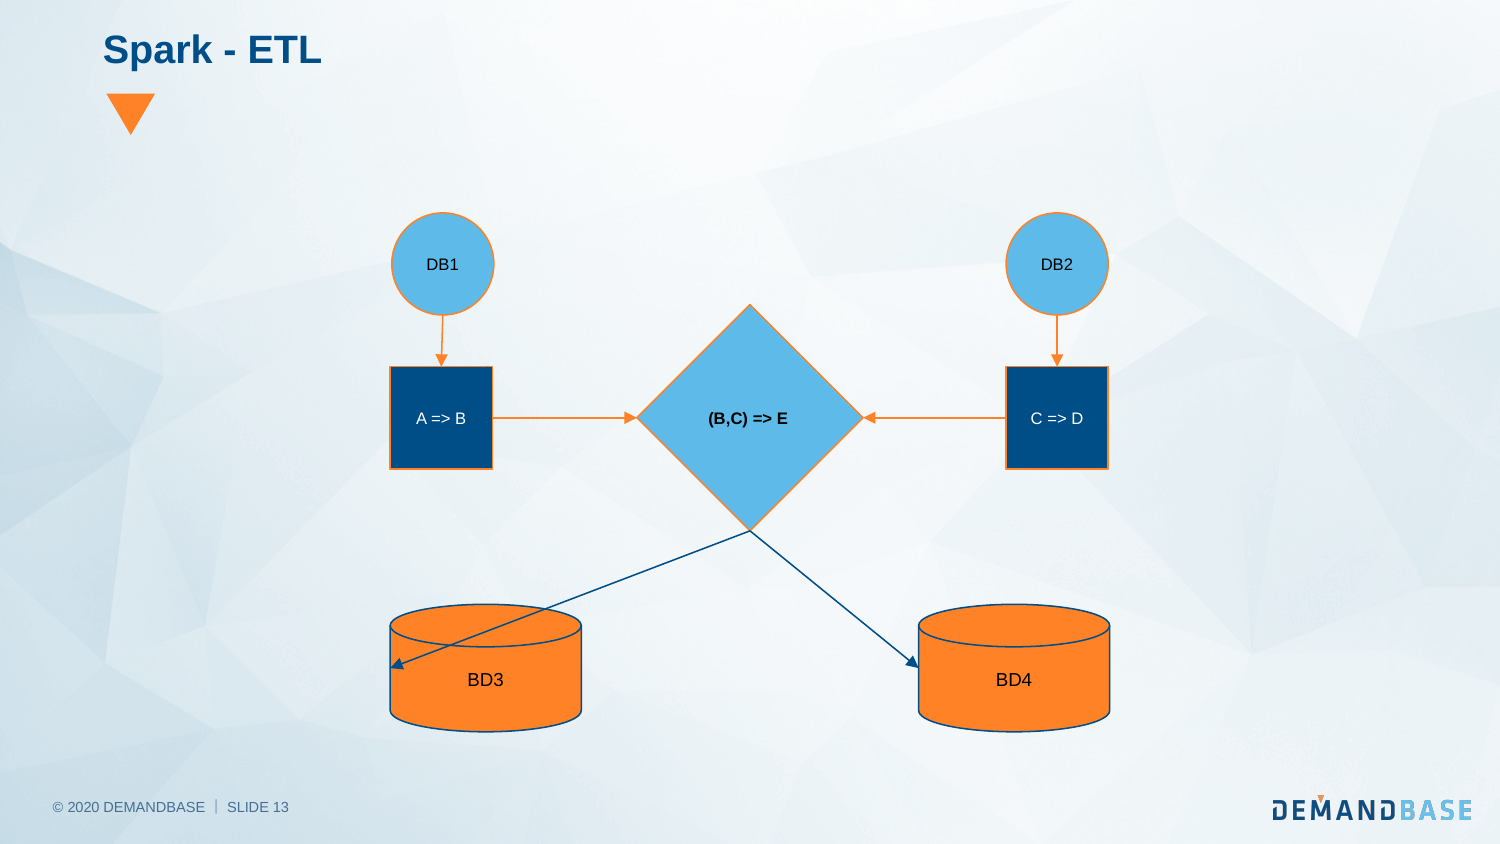

# Spark - ETL
DB1
DB2
(B,C) => E
A => B
C => D
BD3
BD4